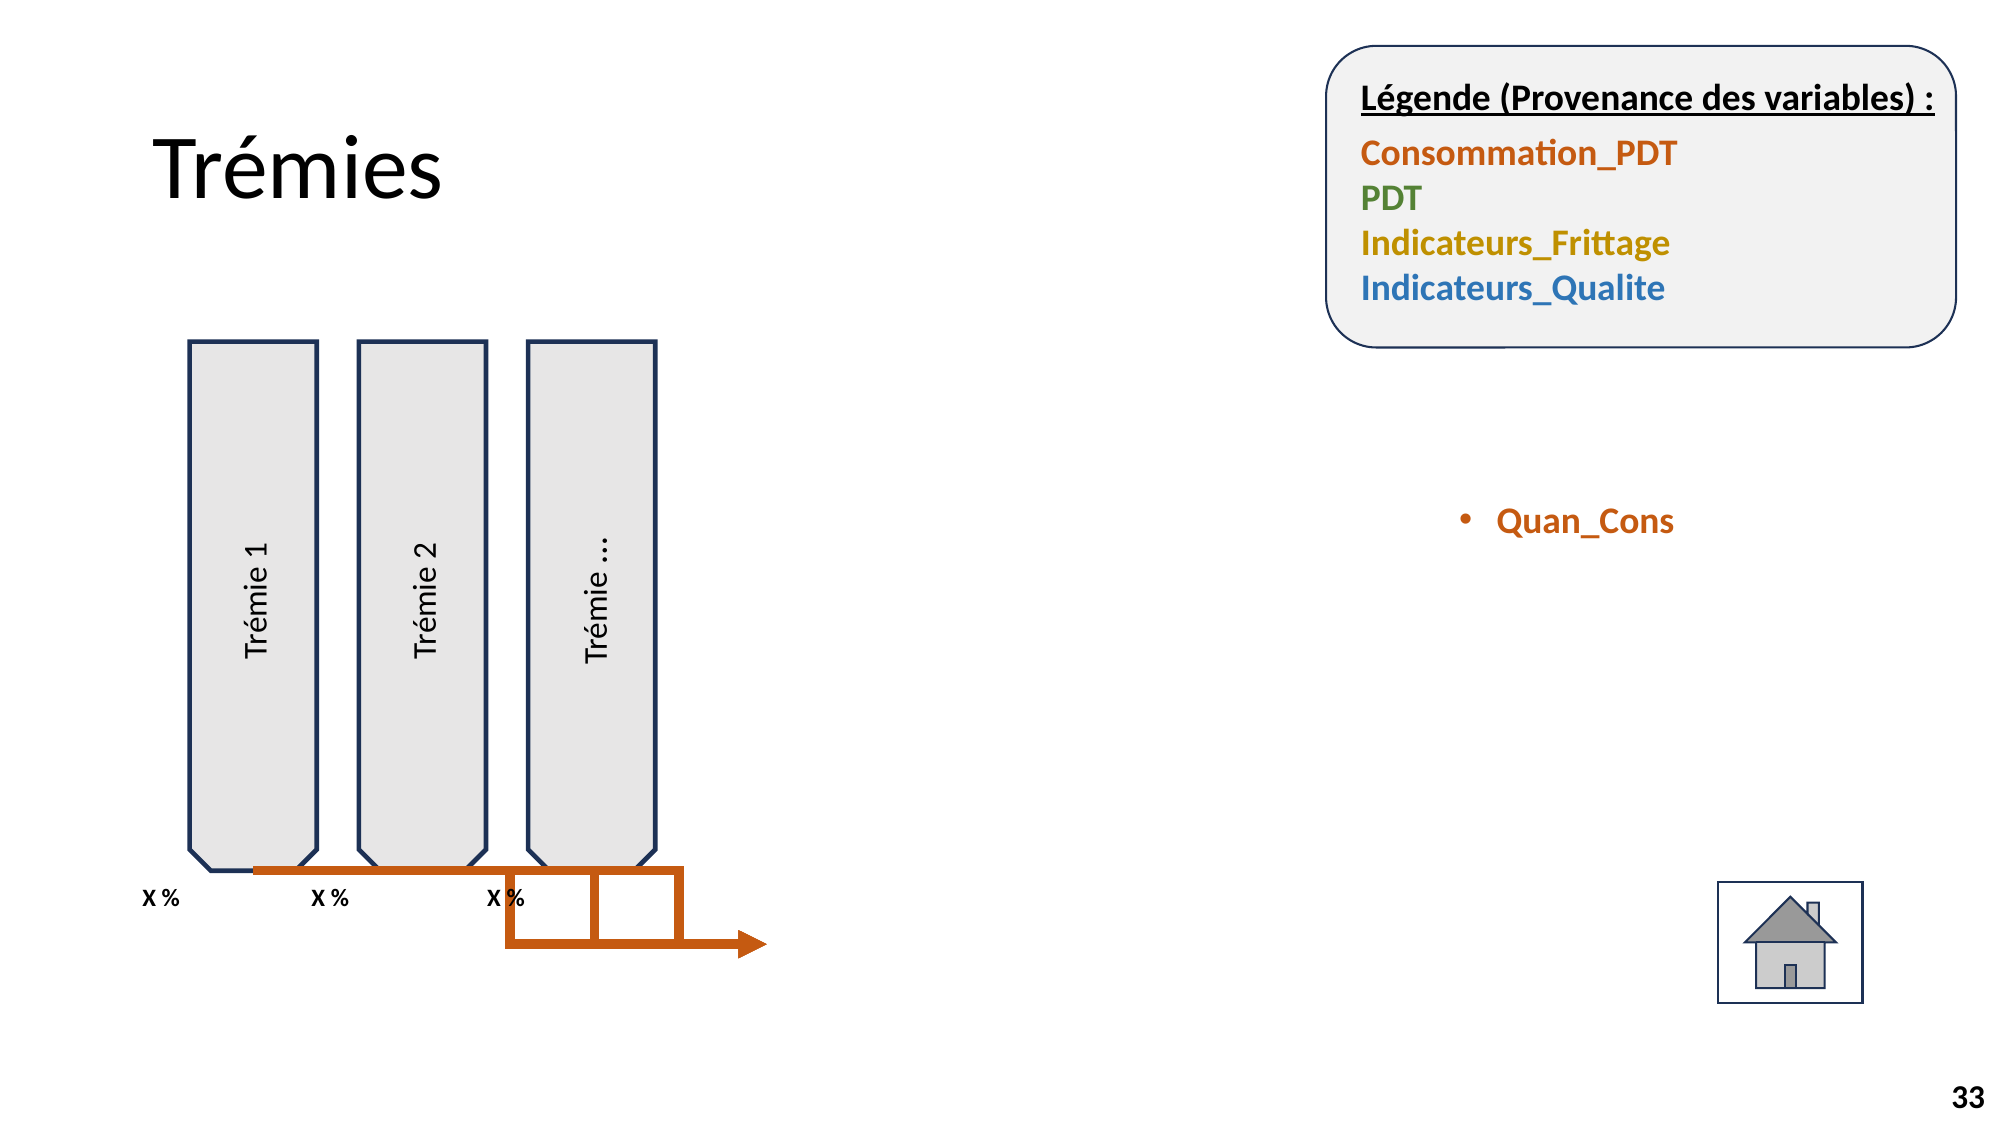

Légende (Provenance des variables) :

Consommation_PDT
PDT
Indicateurs_Frittage
Indicateurs_Qualite

# Trémies
Trémie …
Trémie 1
Trémie 2
X %
X %
X %
Quan_Cons

33